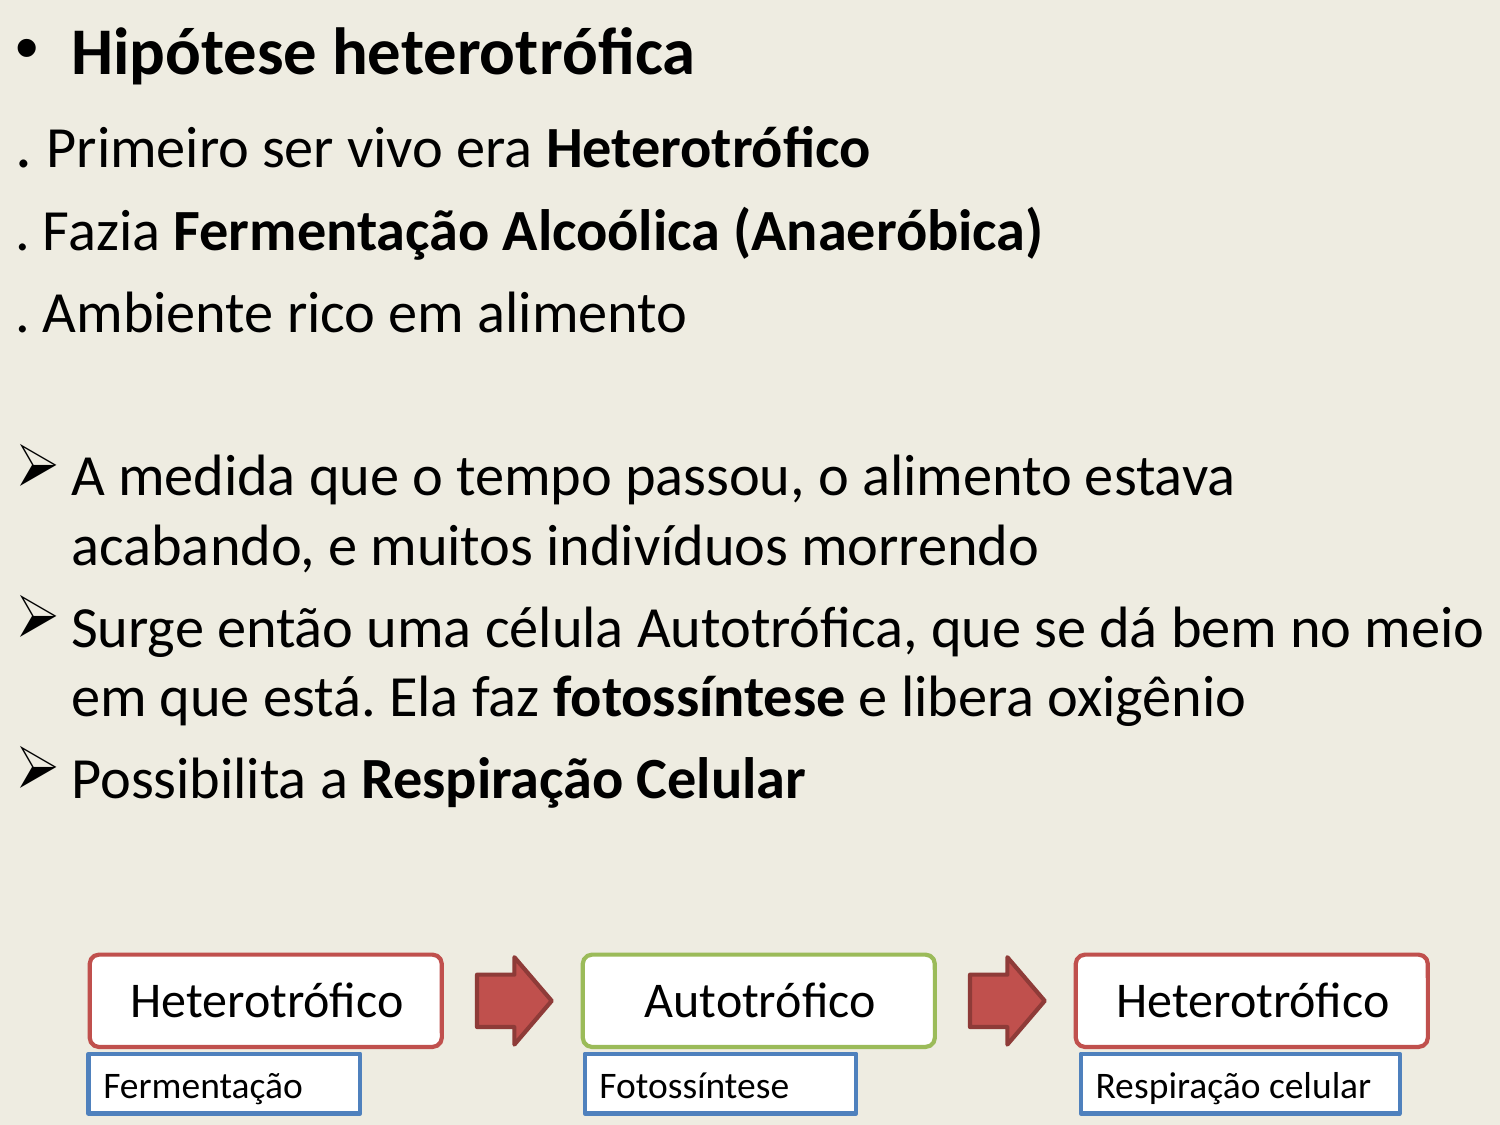

Hipótese heterotrófica
. Primeiro ser vivo era Heterotrófico
. Fazia Fermentação Alcoólica (Anaeróbica)
. Ambiente rico em alimento

A medida que o tempo passou, o alimento estava acabando, e muitos indivíduos morrendo
Surge então uma célula Autotrófica, que se dá bem no meio em que está. Ela faz fotossíntese e libera oxigênio
Possibilita a Respiração Celular
Heterotrófico

Autotrófico

Heterotrófico
Fermentação
Fotossíntese
Respiração celular